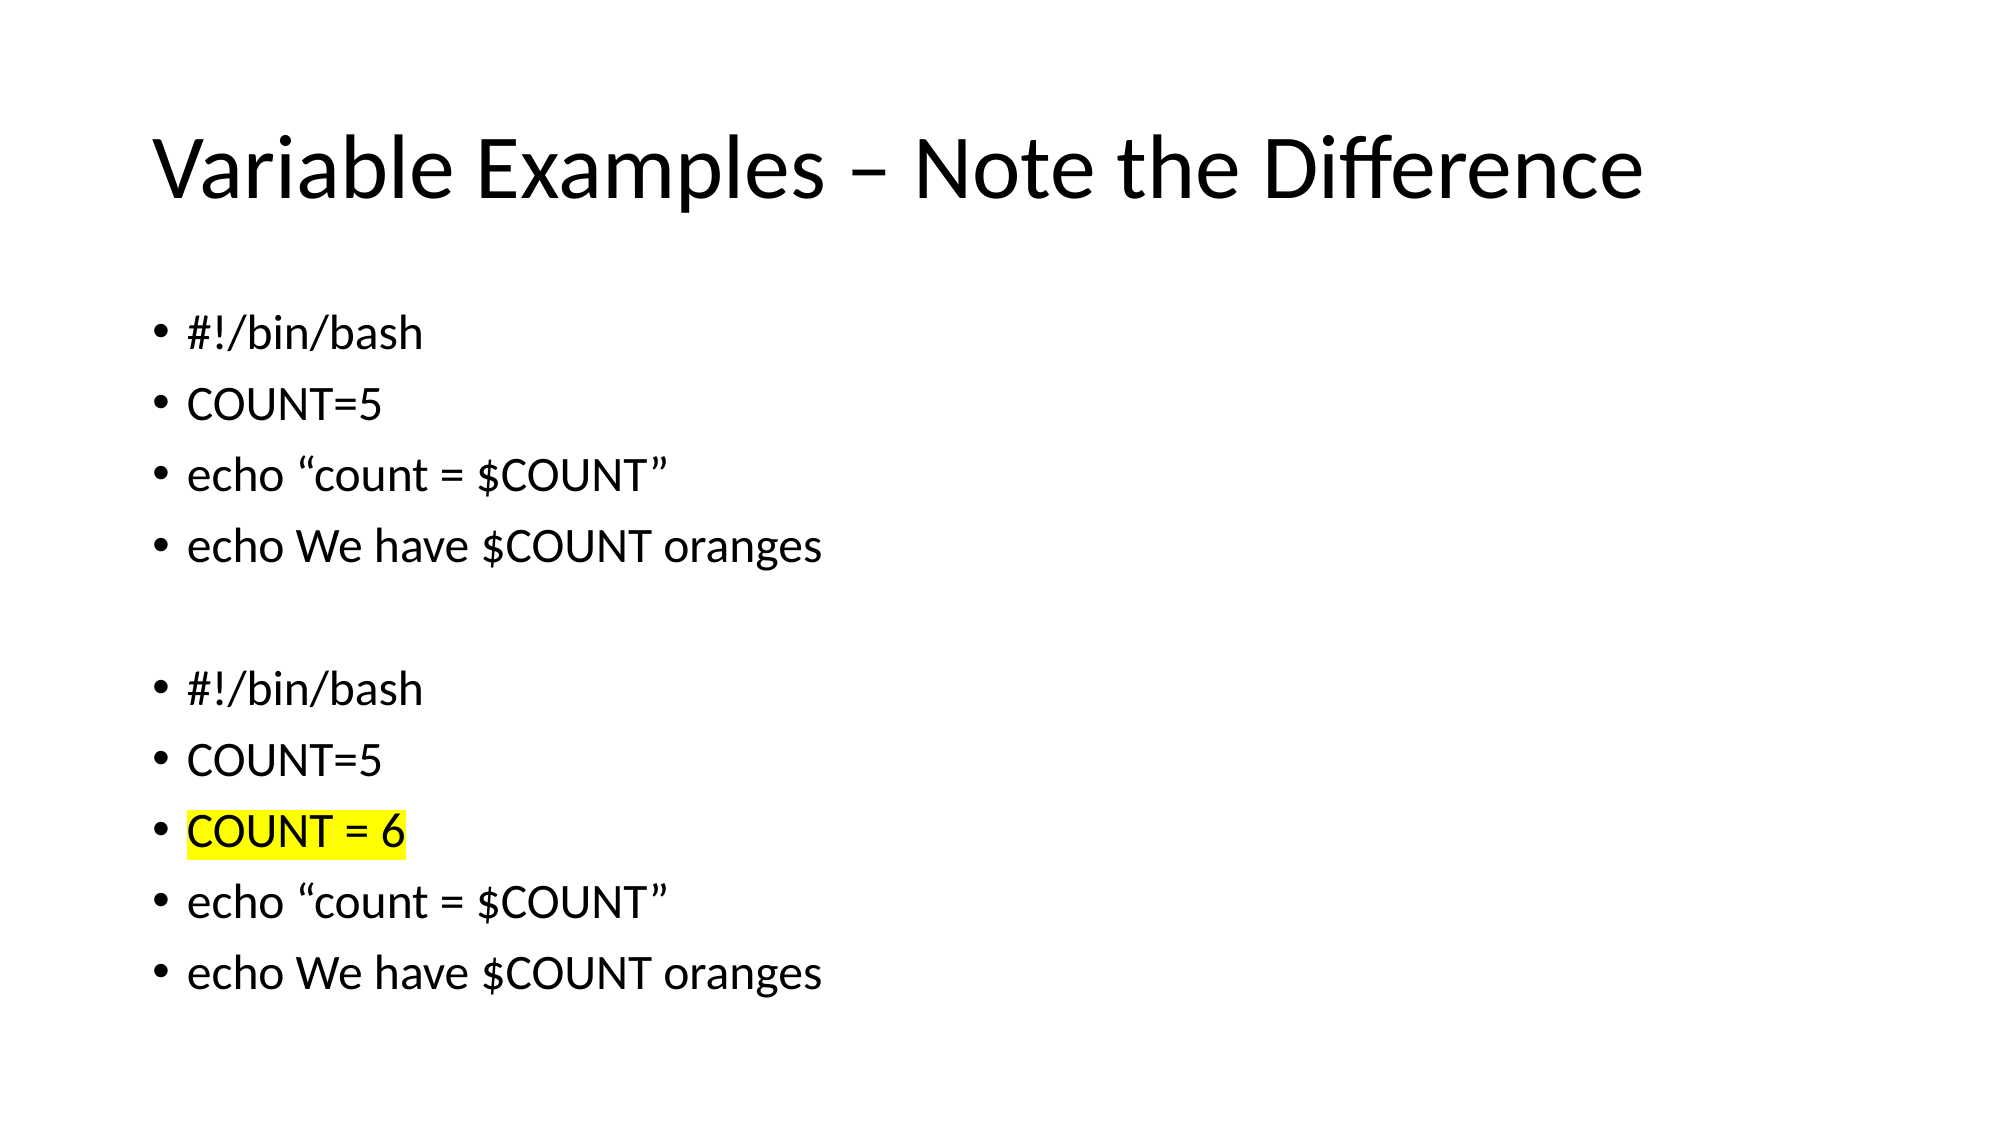

# Variable Examples – Note the Difference
#!/bin/bash
COUNT=5
echo “count = $COUNT”
echo We have $COUNT oranges

#!/bin/bash
COUNT=5
COUNT = 6
echo “count = $COUNT”
echo We have $COUNT oranges